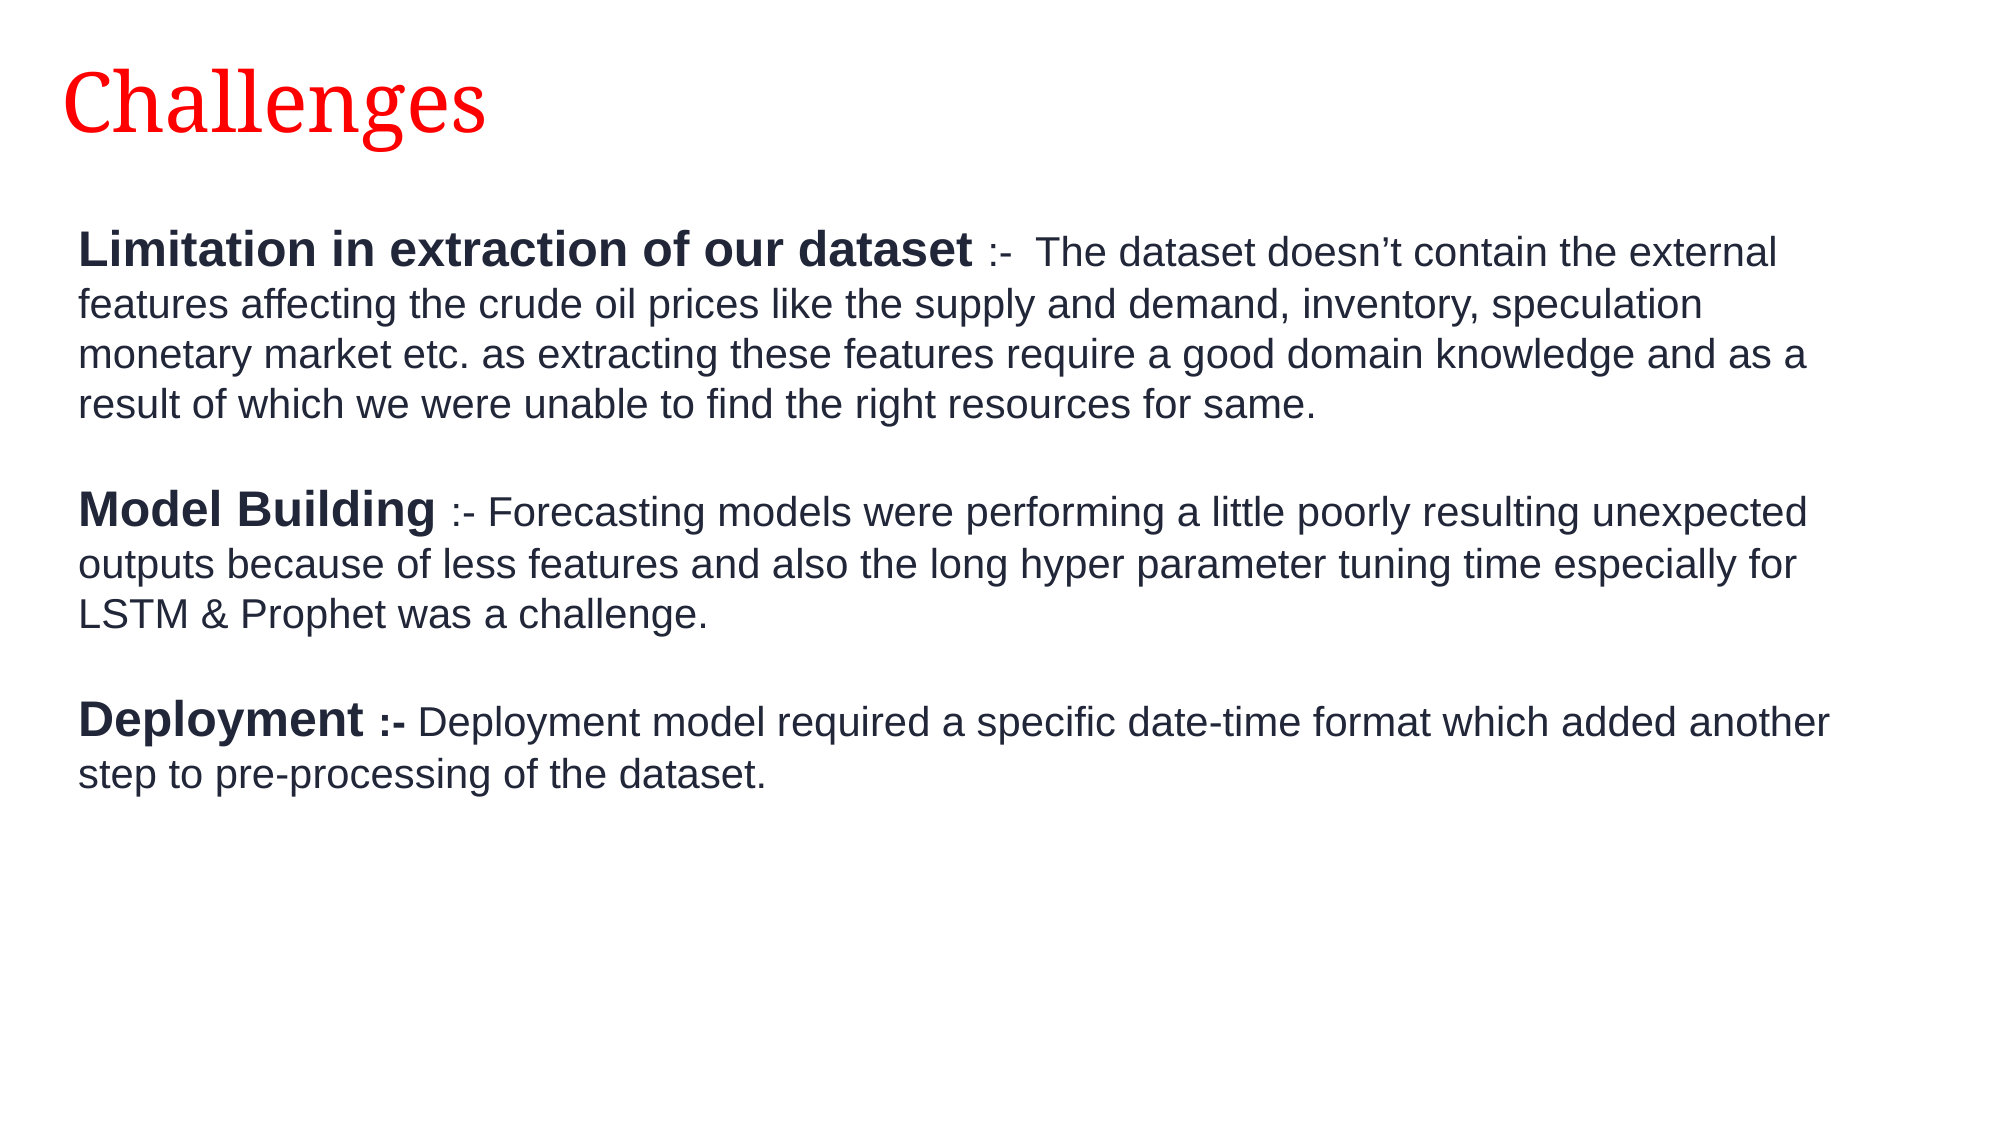

Challenges
Limitation in extraction of our dataset :-  The dataset doesn’t contain the external features affecting the crude oil prices like the supply and demand, inventory, speculation monetary market etc. as extracting these features require a good domain knowledge and as a result of which we were unable to find the right resources for same.

Model Building :- Forecasting models were performing a little poorly resulting unexpected outputs because of less features and also the long hyper parameter tuning time especially for LSTM & Prophet was a challenge.

Deployment :- Deployment model required a specific date-time format which added another step to pre-processing of the dataset.